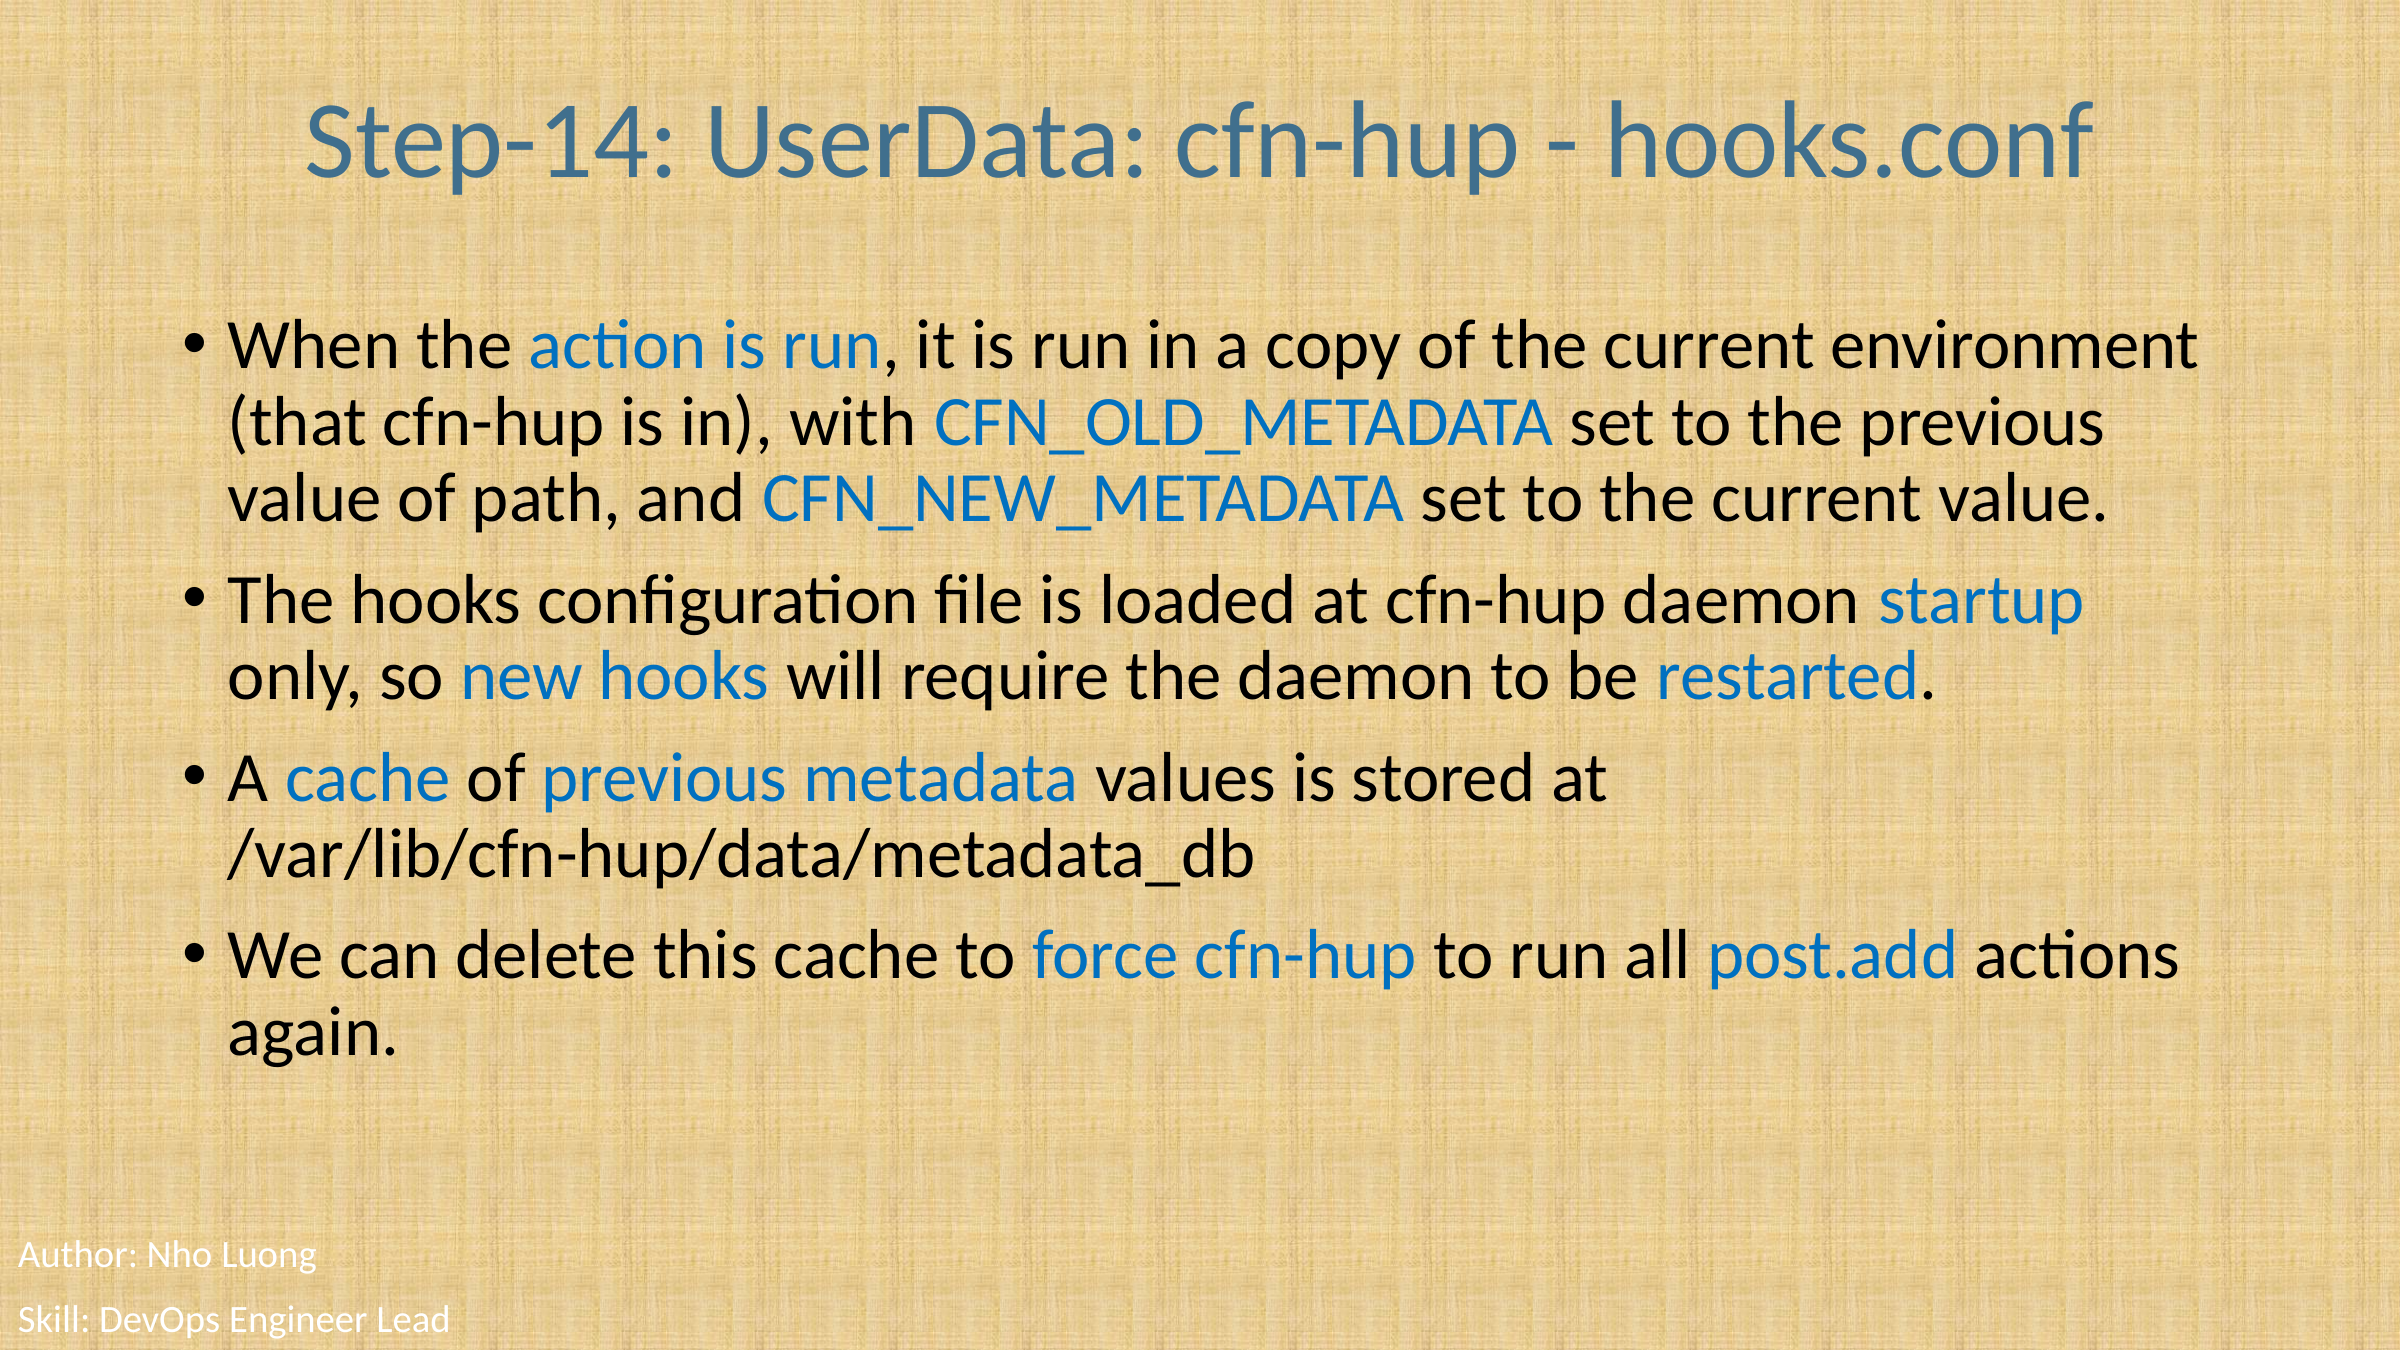

# Step-14: UserData: cfn-hup - hooks.conf
When the action is run, it is run in a copy of the current environment (that cfn-hup is in), with CFN_OLD_METADATA set to the previous value of path, and CFN_NEW_METADATA set to the current value.
The hooks configuration file is loaded at cfn-hup daemon startup only, so new hooks will require the daemon to be restarted.
A cache of previous metadata values is stored at /var/lib/cfn-hup/data/metadata_db
We can delete this cache to force cfn-hup to run all post.add actions again.
Author: Nho Luong
Skill: DevOps Engineer Lead